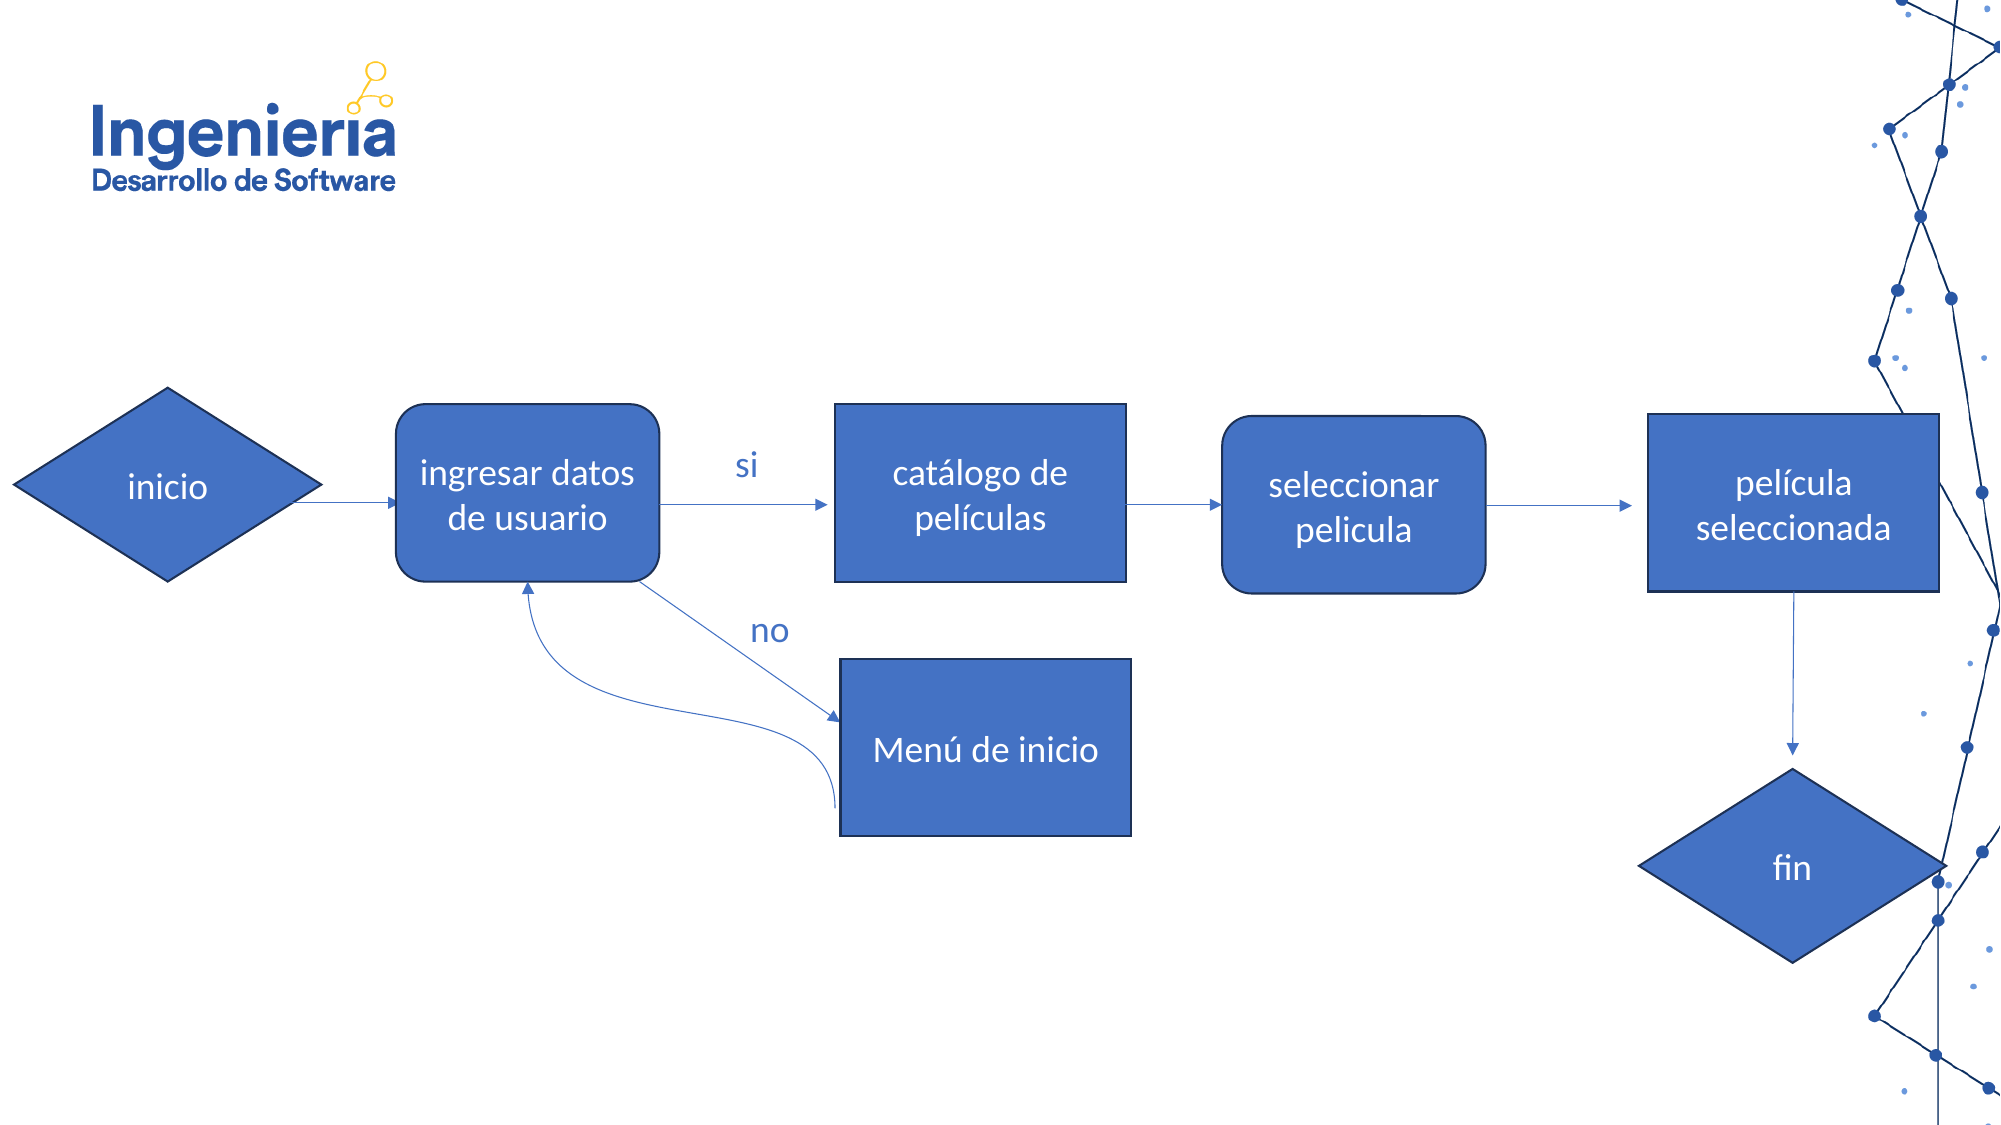

inicio
ingresar datos de usuario
catálogo de películas
película seleccionada
seleccionar pelicula
si
no
Menú de inicio
fin